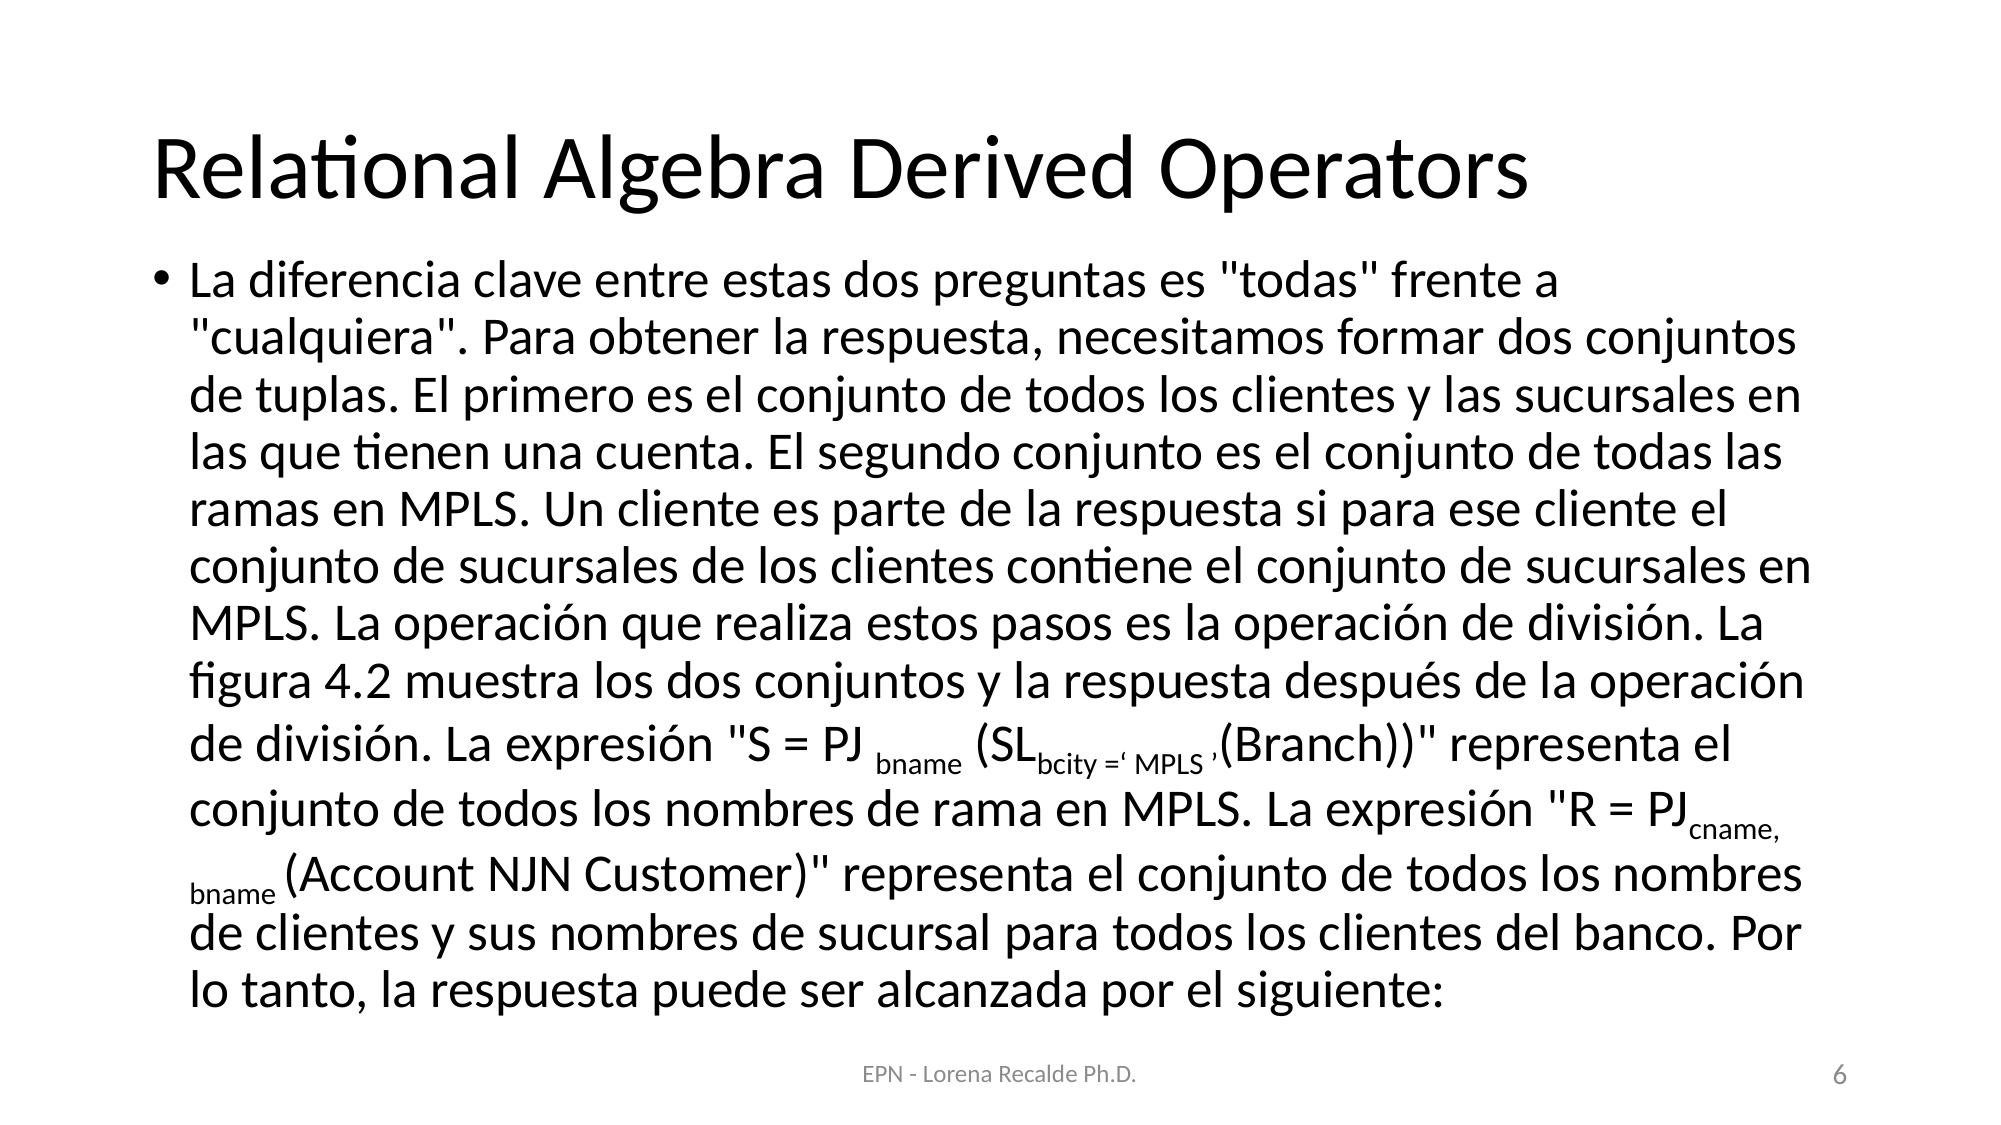

# Relational Algebra Derived Operators
La diferencia clave entre estas dos preguntas es "todas" frente a "cualquiera". Para obtener la respuesta, necesitamos formar dos conjuntos de tuplas. El primero es el conjunto de todos los clientes y las sucursales en las que tienen una cuenta. El segundo conjunto es el conjunto de todas las ramas en MPLS. Un cliente es parte de la respuesta si para ese cliente el conjunto de sucursales de los clientes contiene el conjunto de sucursales en MPLS. La operación que realiza estos pasos es la operación de división. La figura 4.2 muestra los dos conjuntos y la respuesta después de la operación de división. La expresión "S = PJ bname (SLbcity =‘ MPLS ’(Branch))" representa el conjunto de todos los nombres de rama en MPLS. La expresión "R = PJcname, bname (Account NJN Customer)" representa el conjunto de todos los nombres de clientes y sus nombres de sucursal para todos los clientes del banco. Por lo tanto, la respuesta puede ser alcanzada por el siguiente:
EPN - Lorena Recalde Ph.D.
6